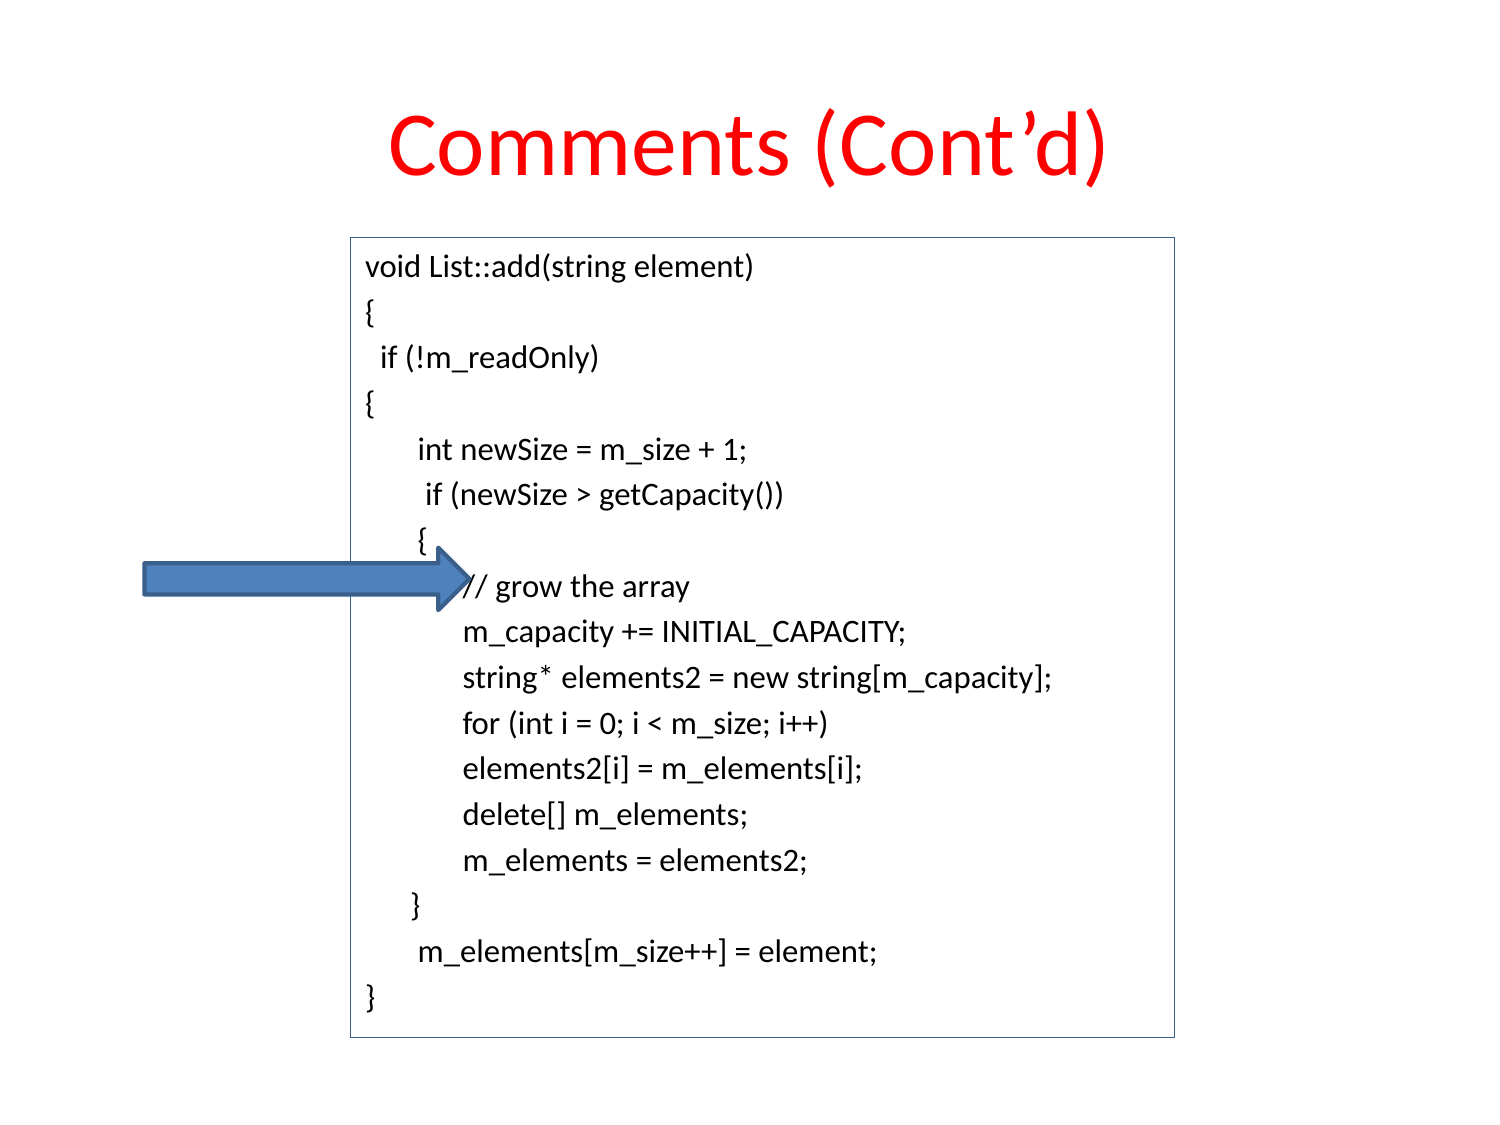

# Comments (Cont’d)
void List::add(string element)
{
  if (!m_readOnly)
{
       int newSize = m_size + 1;
        if (newSize > getCapacity())
       {
             // grow the array
             m_capacity += INITIAL_CAPACITY;
             string* elements2 = new string[m_capacity];
             for (int i = 0; i < m_size; i++)
             elements2[i] = m_elements[i];
             delete[] m_elements;
             m_elements = elements2;
      }
       m_elements[m_size++] = element;
}